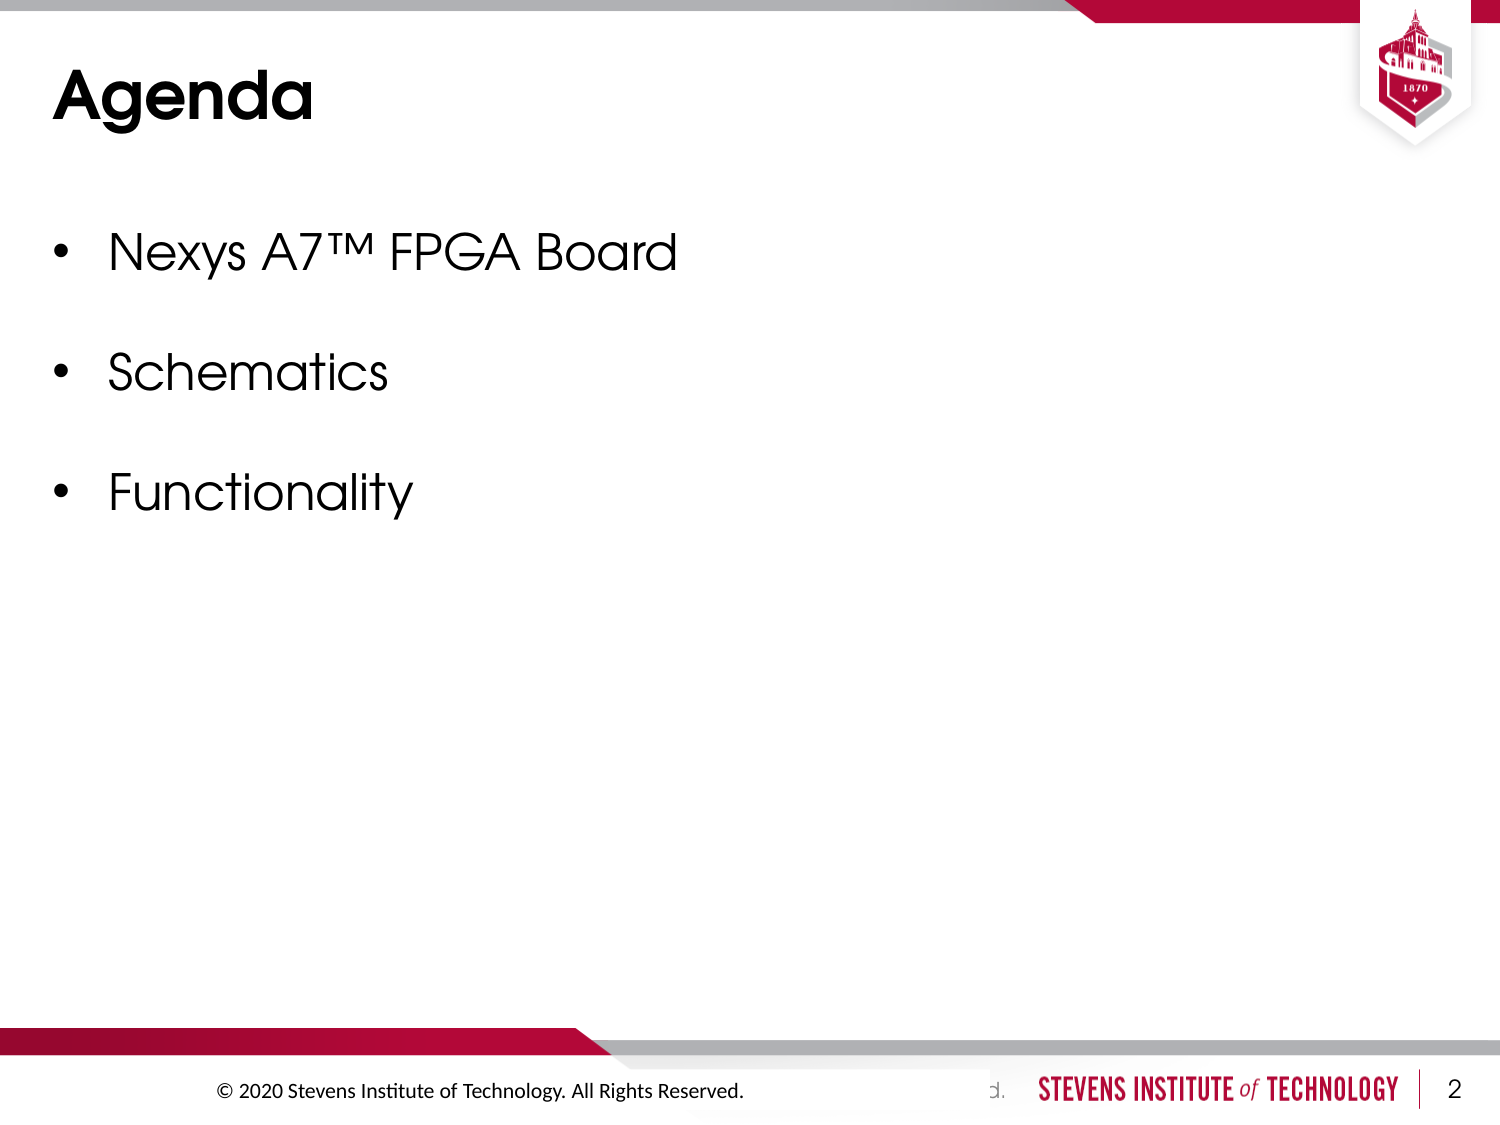

# Agenda
Nexys A7™ FPGA Board

Schematics

Functionality

2
© 2015 Stevens Institute of Technology. All Rights Reserved.
© 2020 Stevens Institute of Technology. All Rights Reserved.